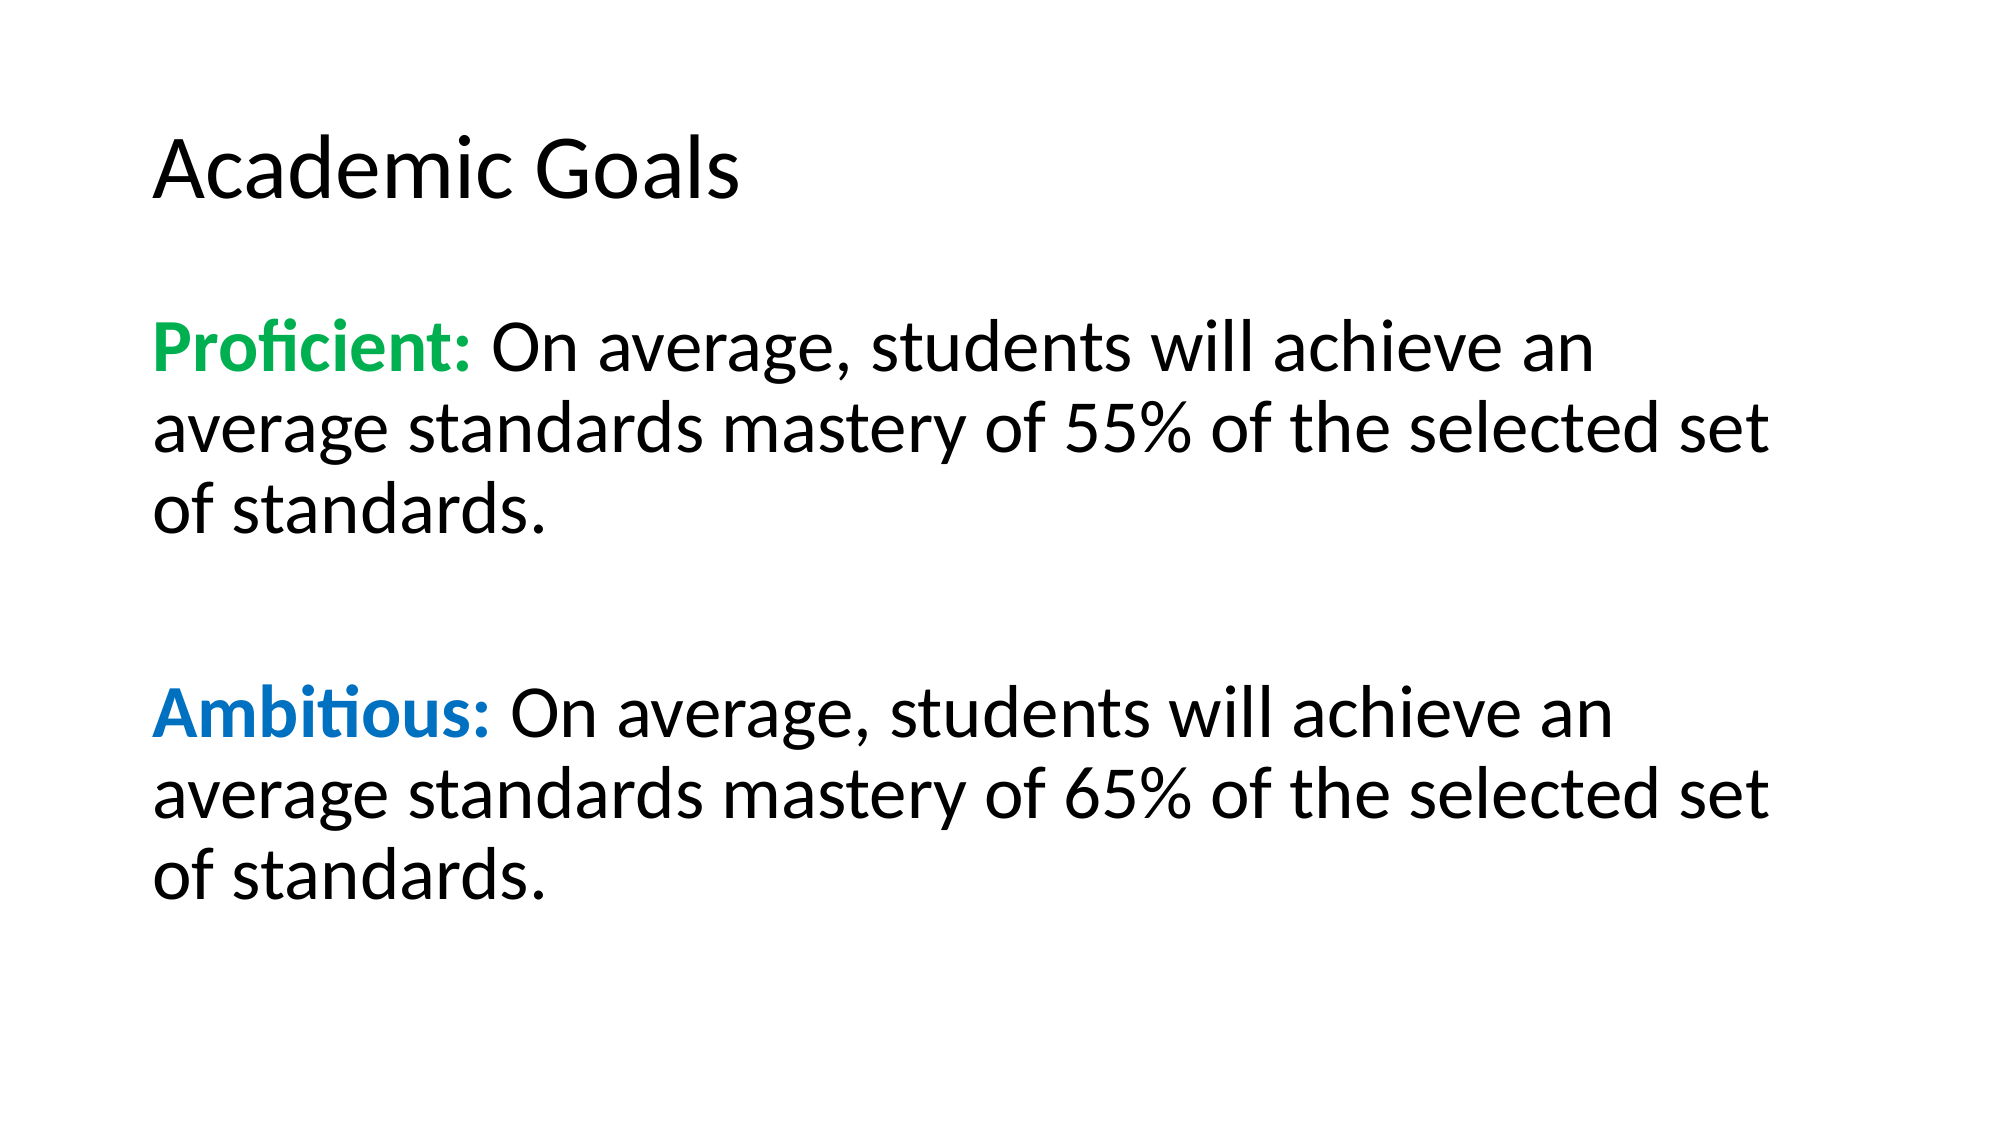

# Academic Goals
Proficient: On average, students will achieve an average standards mastery of 55% of the selected set of standards.

Ambitious: On average, students will achieve an average standards mastery of 65% of the selected set of standards.